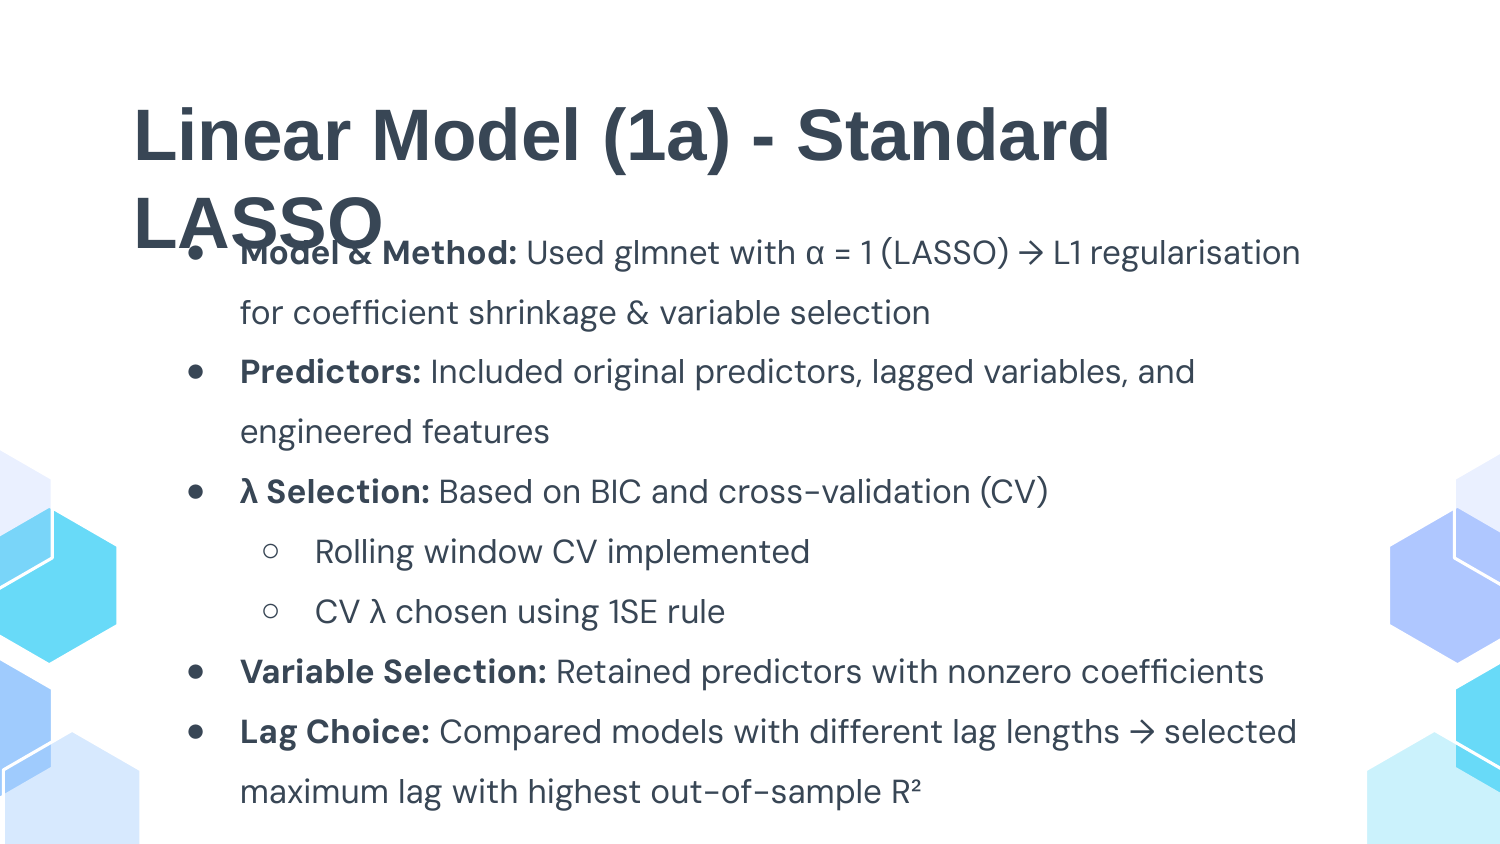

# Linear Model (1a) - Standard LASSO
Model & Method: Used glmnet with α = 1 (LASSO) → L1 regularisation for coefficient shrinkage & variable selection
Predictors: Included original predictors, lagged variables, and engineered features
λ Selection: Based on BIC and cross-validation (CV)
Rolling window CV implemented
CV λ chosen using 1SE rule
Variable Selection: Retained predictors with nonzero coefficients
Lag Choice: Compared models with different lag lengths → selected maximum lag with highest out-of-sample R²